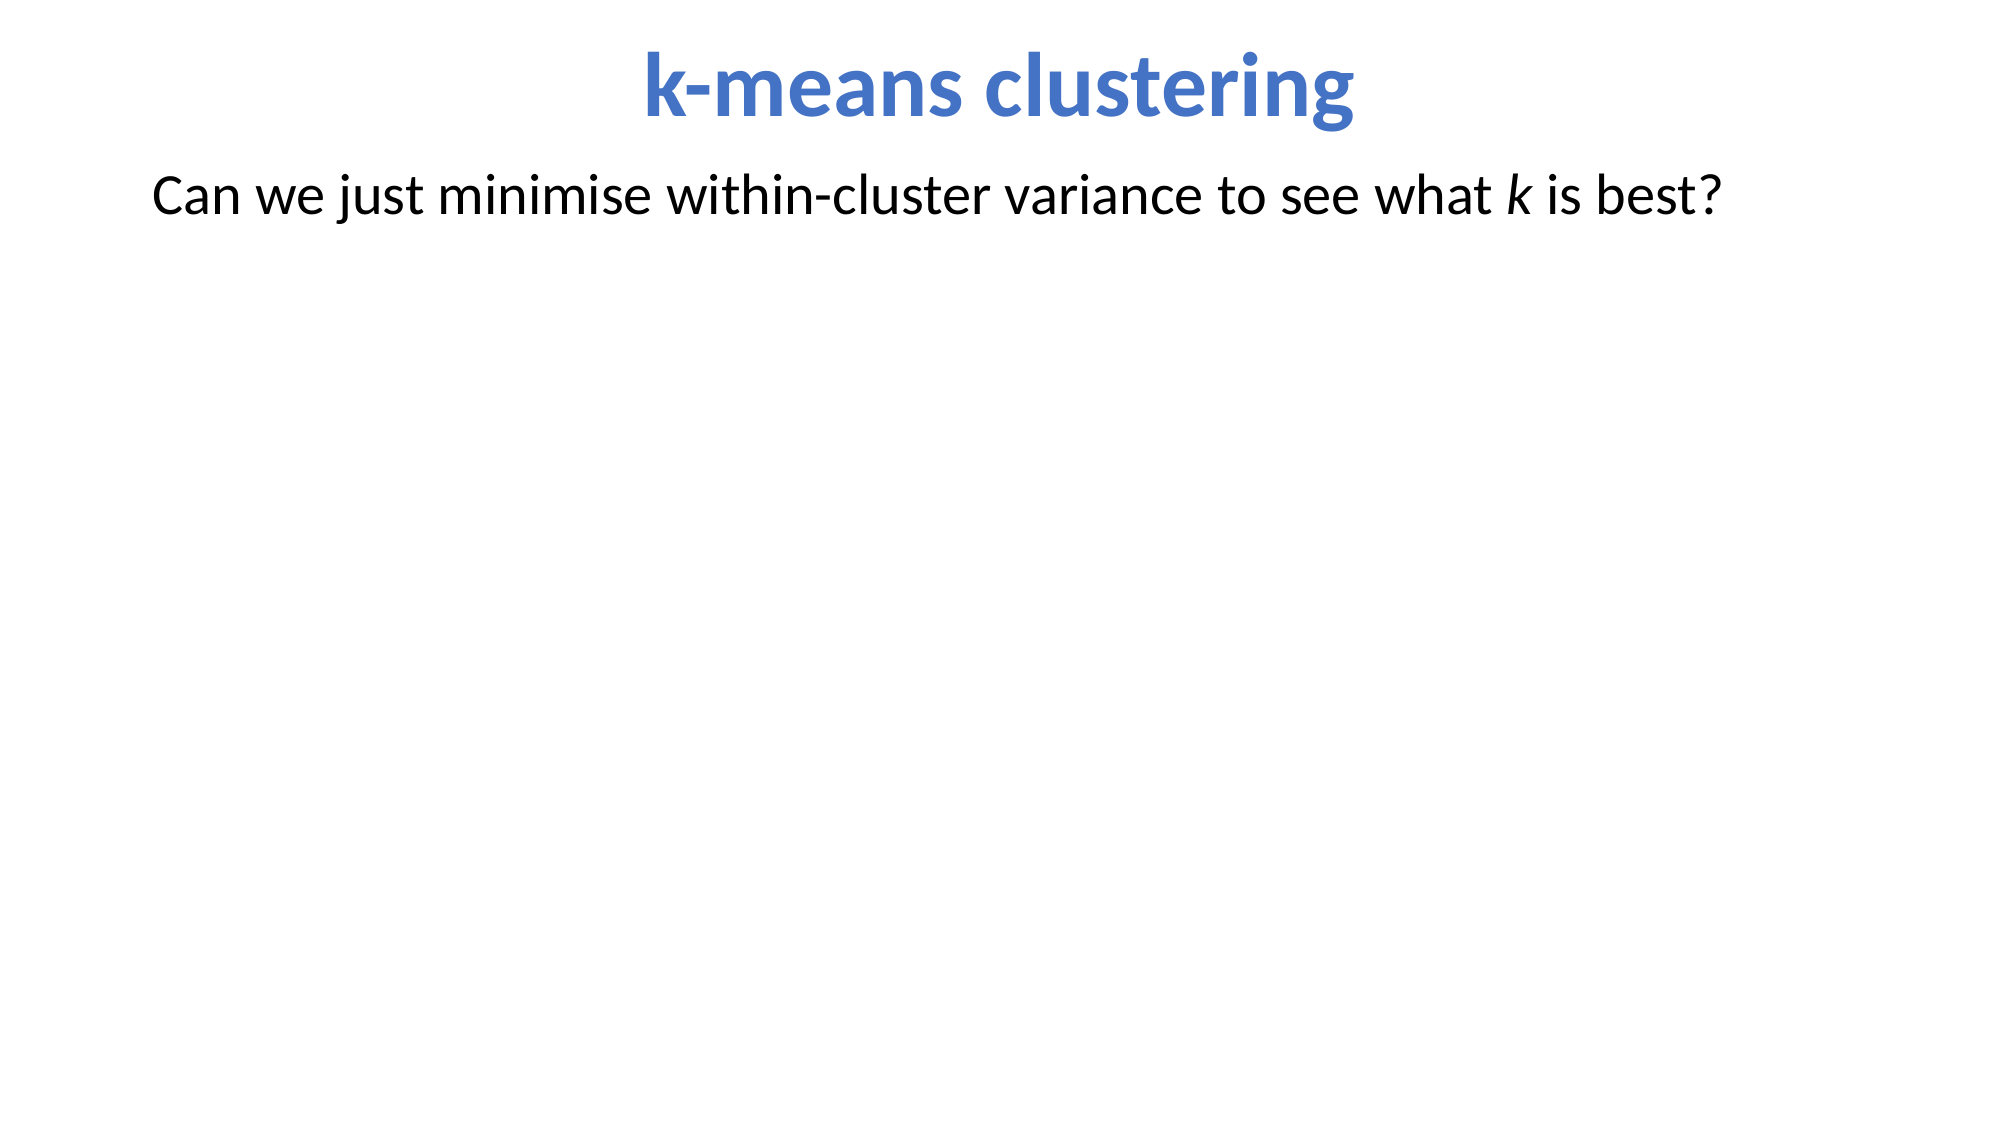

k-means clustering
Can we just minimise within-cluster variance to see what k is best?